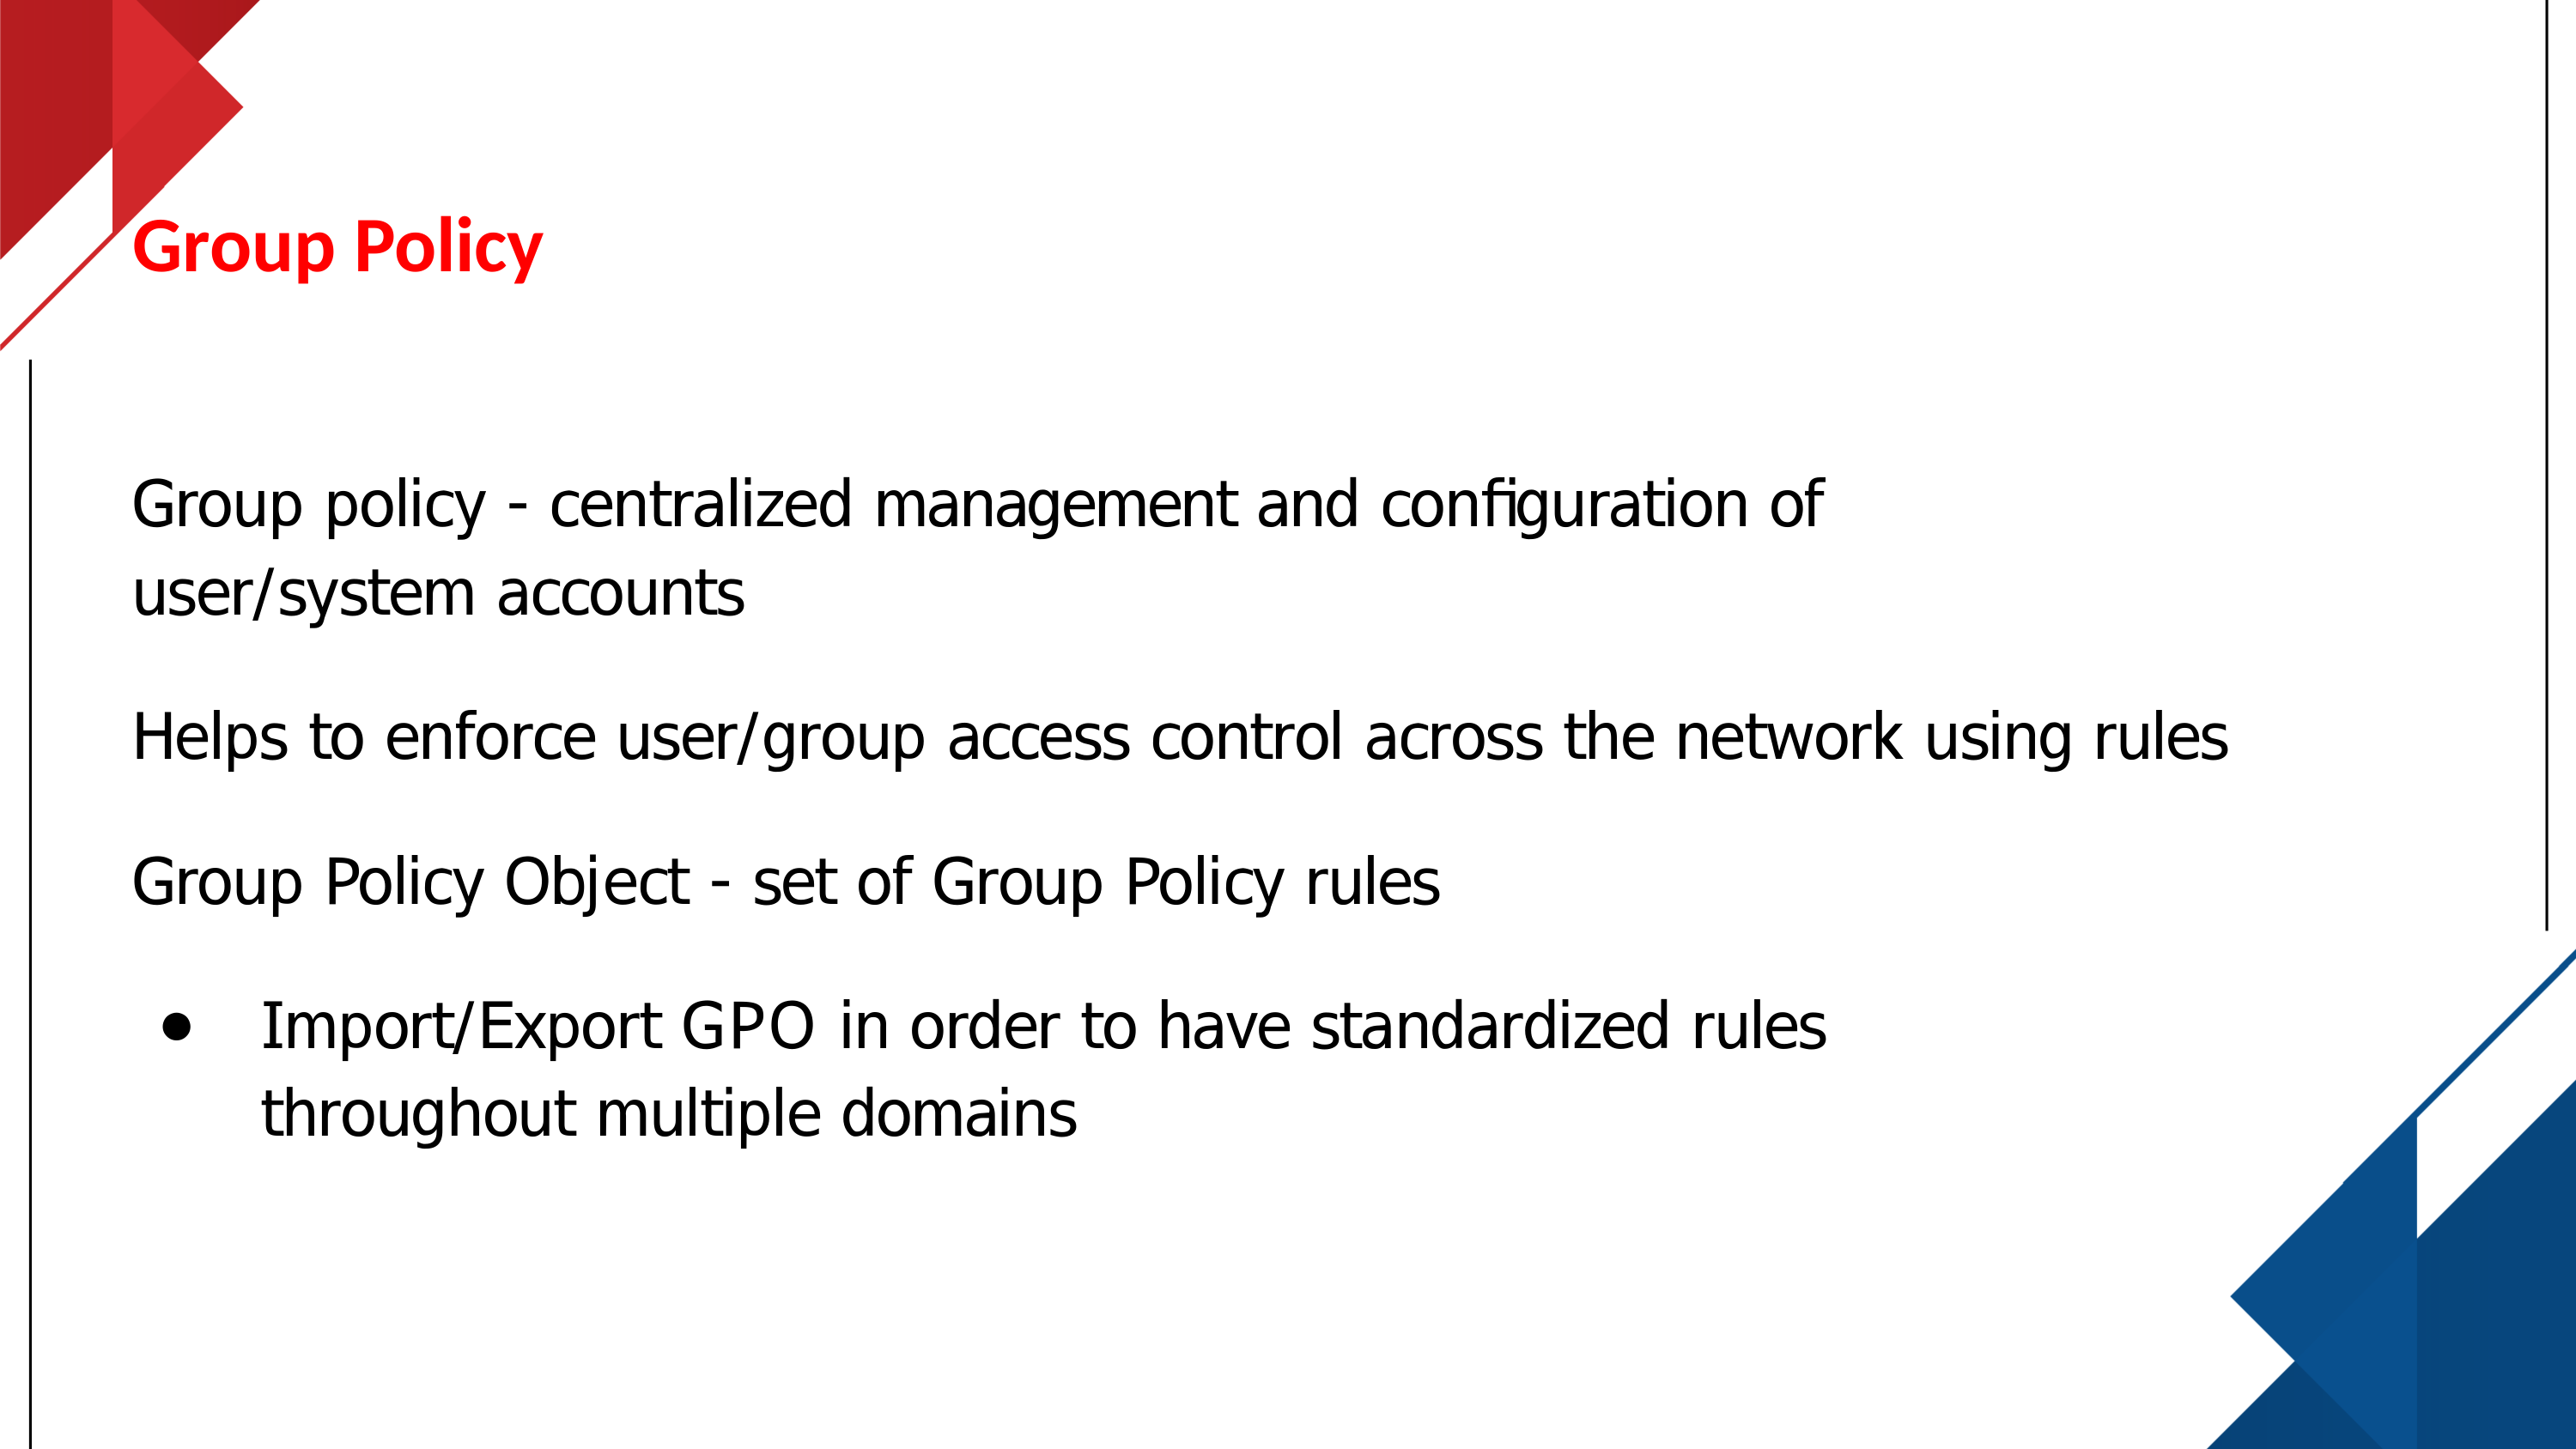

# Group Policy
Group policy - centralized management and configuration of user/system accounts
Helps to enforce user/group access control across the network using rules
Group Policy Object - set of Group Policy rules
Import/Export GPO in order to have standardized rules throughout multiple domains